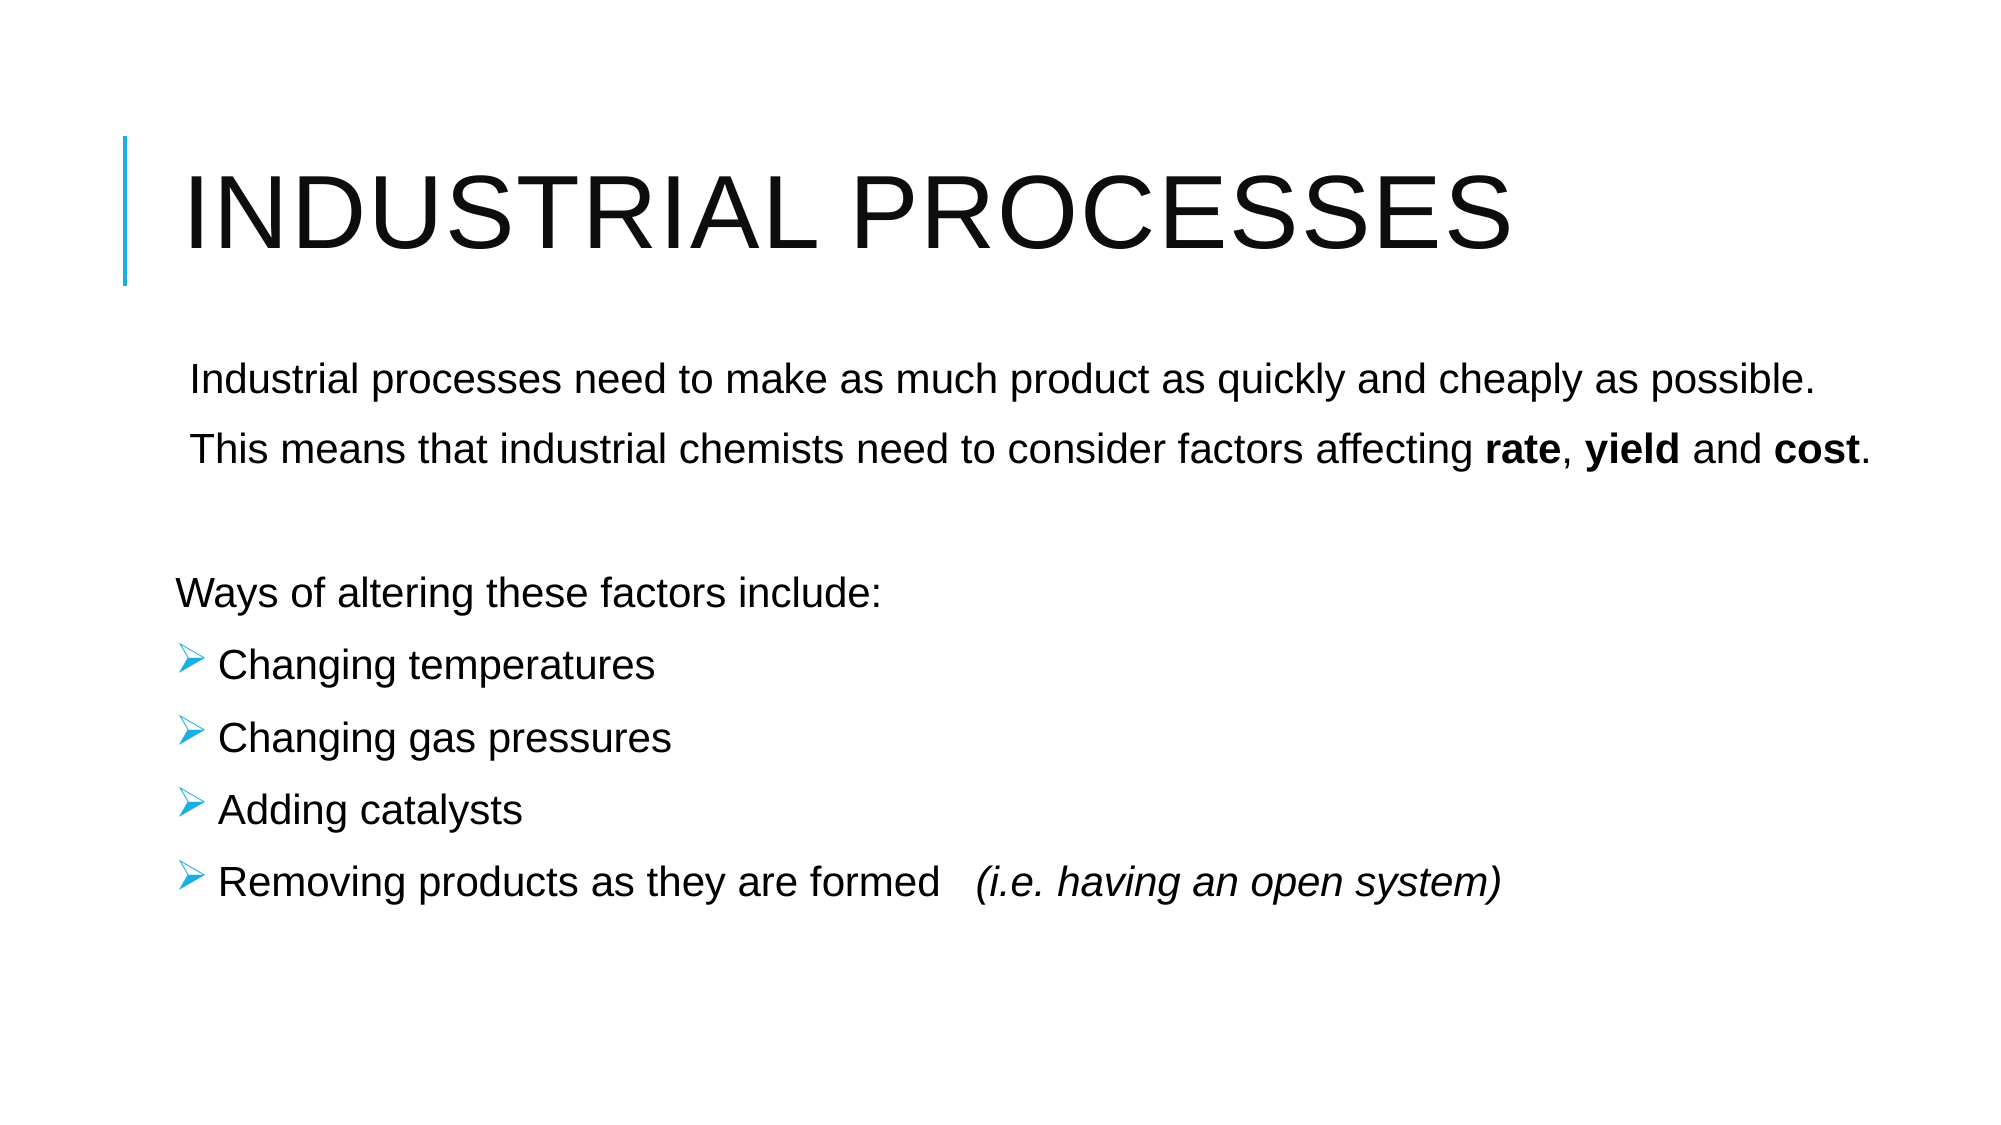

# Industrial processes
Industrial processes need to make as much product as quickly and cheaply as possible. This means that industrial chemists need to consider factors affecting rate, yield and cost.

Ways of altering these factors include:
 Changing temperatures
 Changing gas pressures
 Adding catalysts
 Removing products as they are formed   (i.e. having an open system)